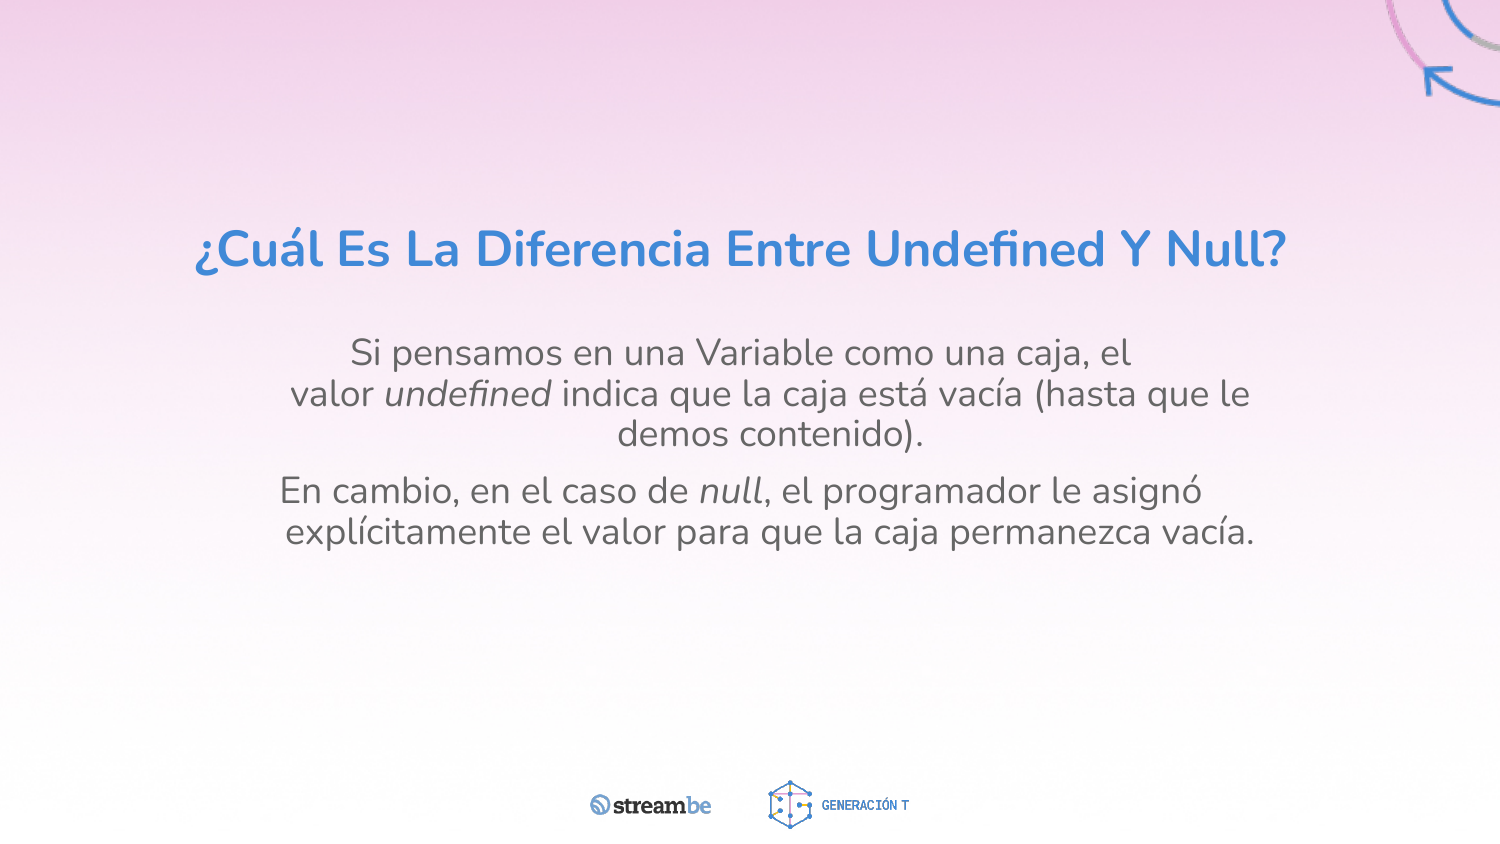

# ¿Cuál Es La Diferencia Entre Undefined Y Null?
Si pensamos en una Variable como una caja, el valor undefined indica que la caja está vacía (hasta que le demos contenido).
En cambio, en el caso de null, el programador le asignó explícitamente el valor para que la caja permanezca vacía.